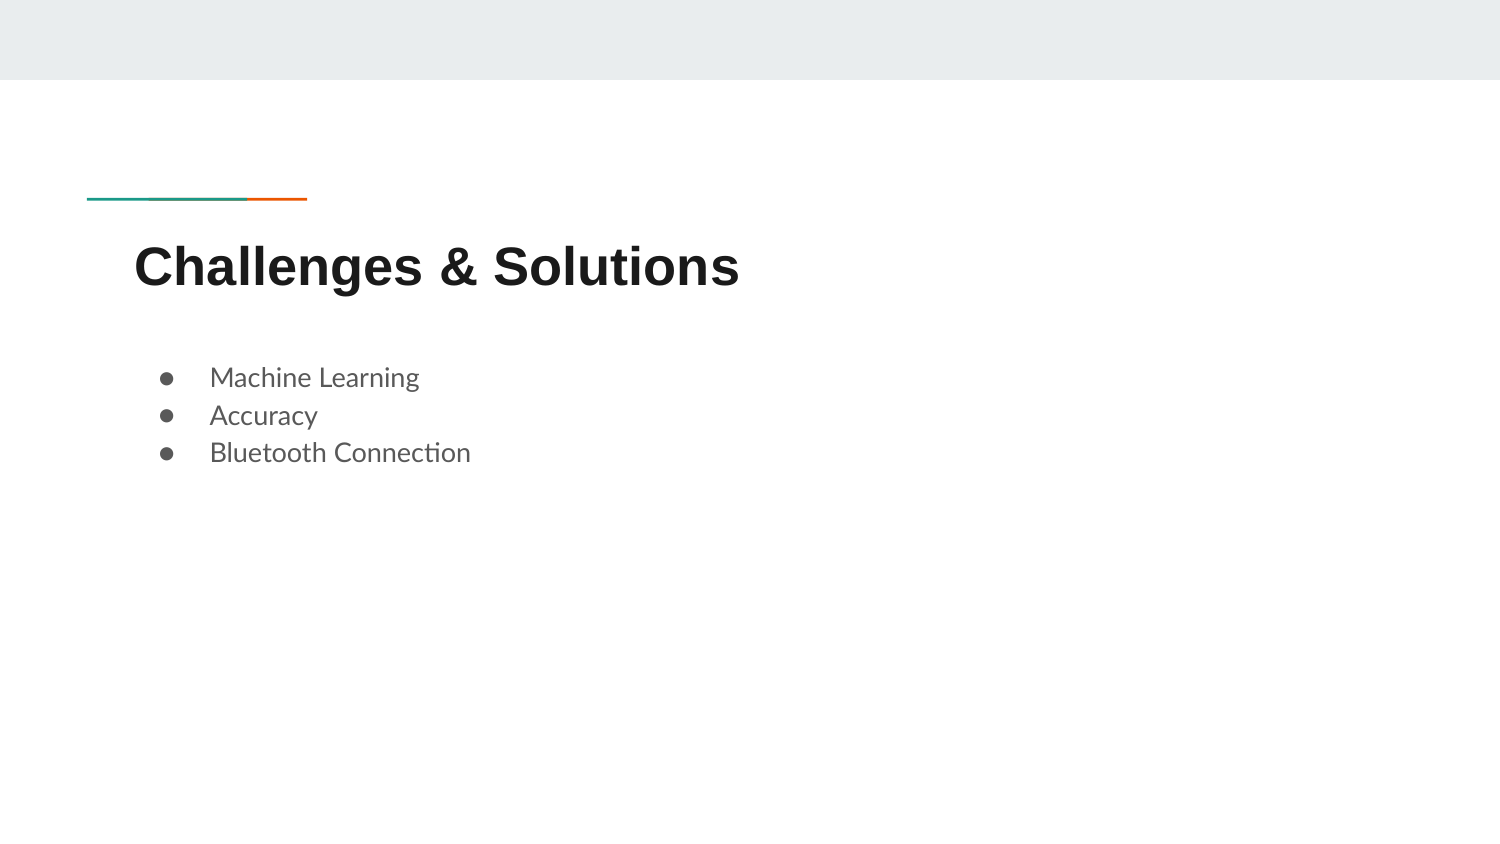

# Challenges & Solutions
Machine Learning
Accuracy
Bluetooth Connection